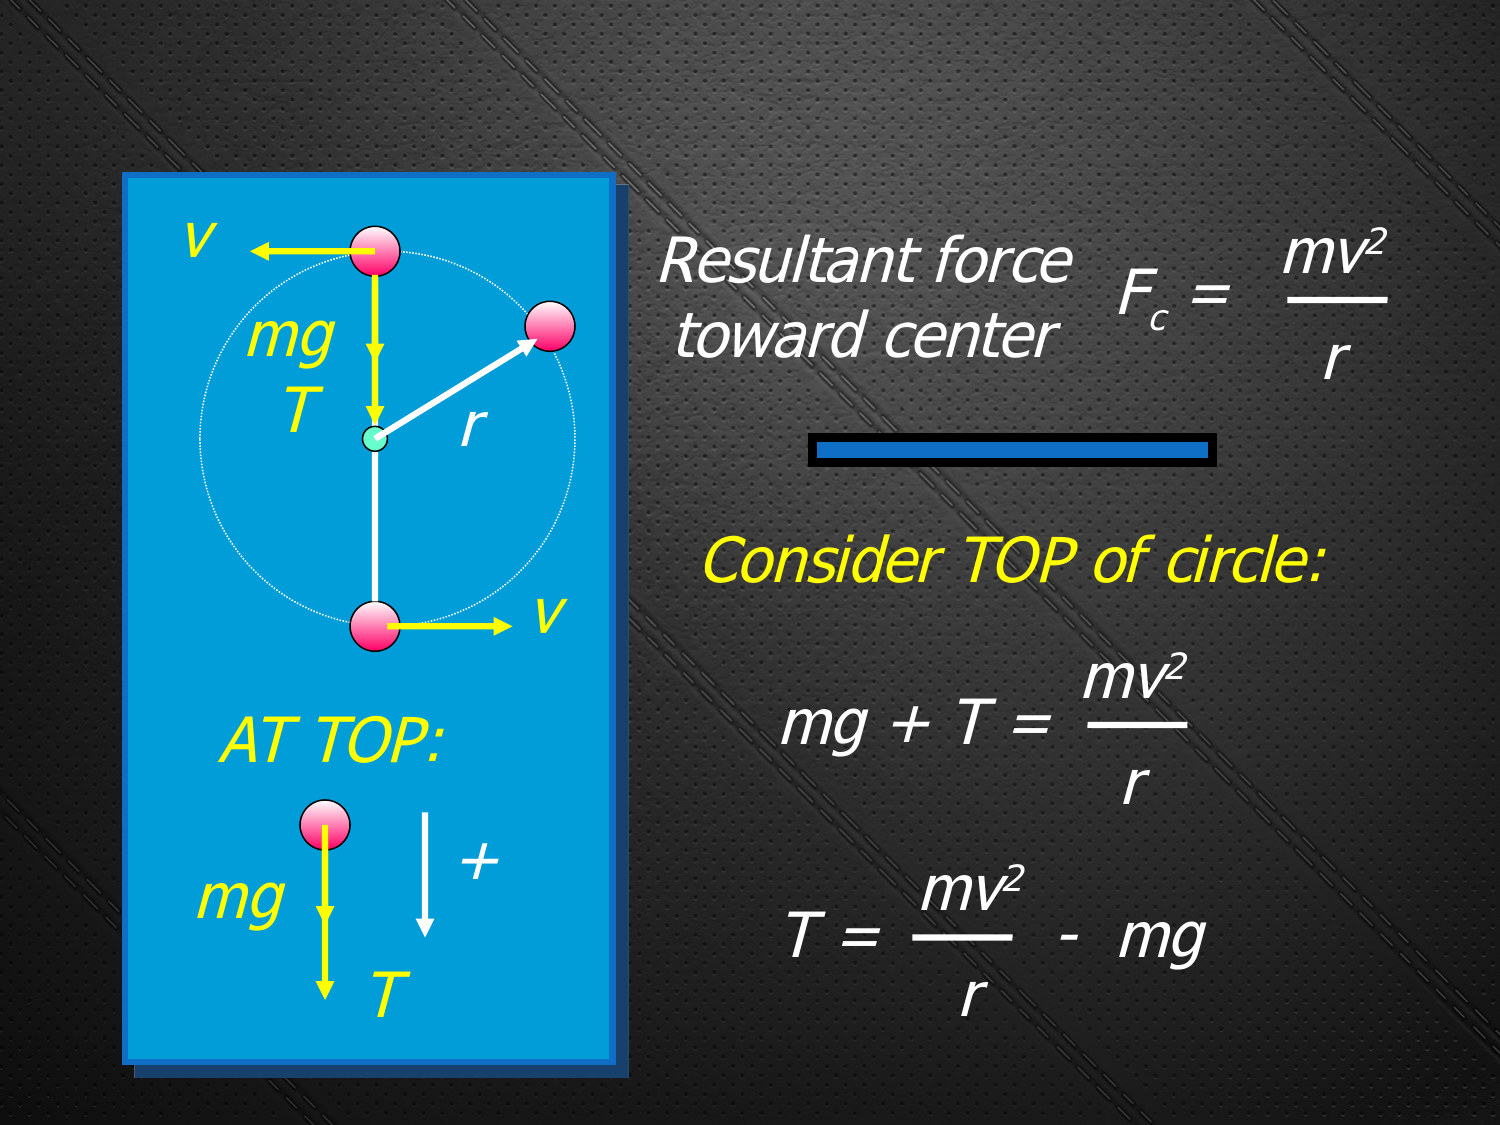

v

r

v

mv2
r
Fc =

Resultant force toward center

mg

T

Consider TOP of circle:
mv2
r
mg + T =

AT TOP:

+

T

mg
mv2
r
T =         -  mg